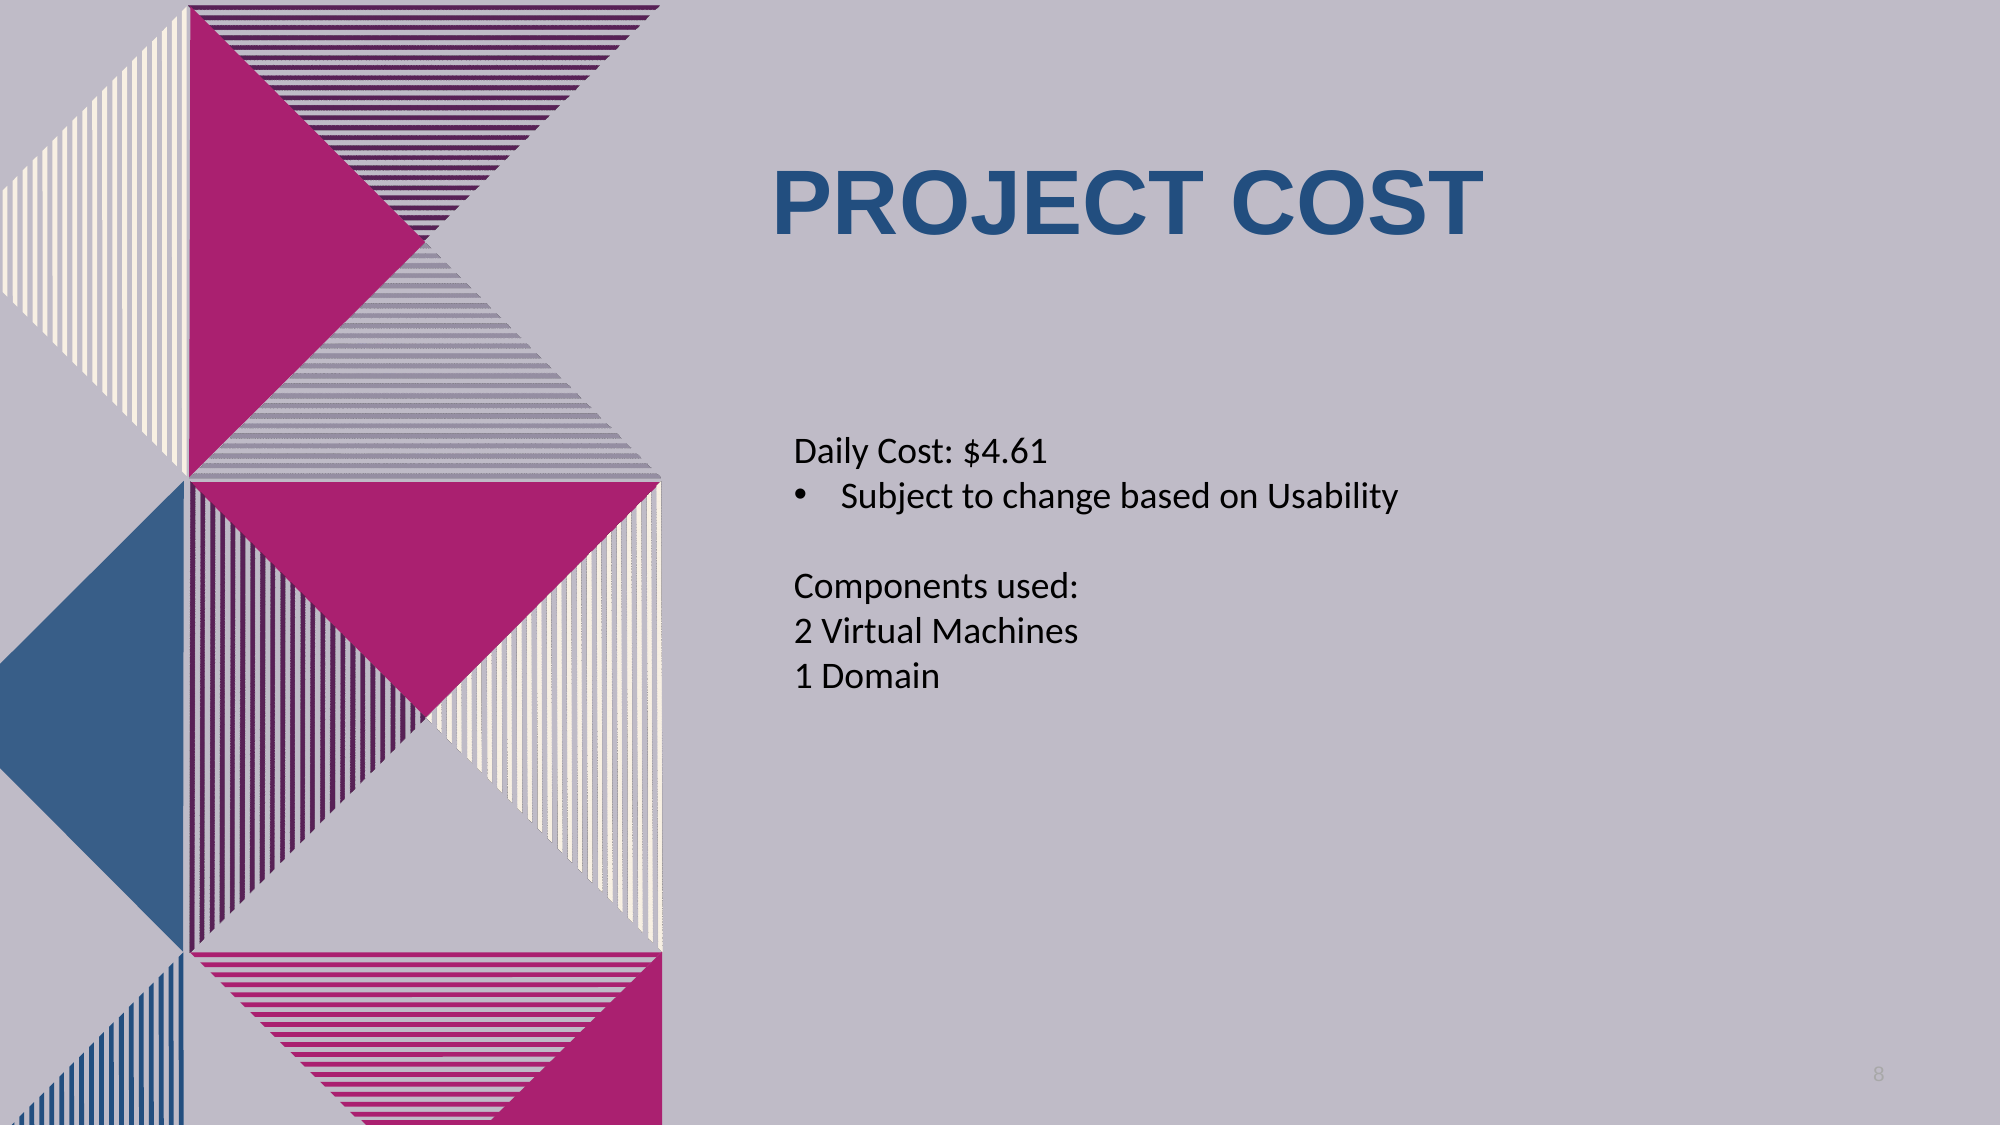

# Project Cost
Daily Cost: $4.61
Subject to change based on Usability

Components used:
2 Virtual Machines
1 Domain

8